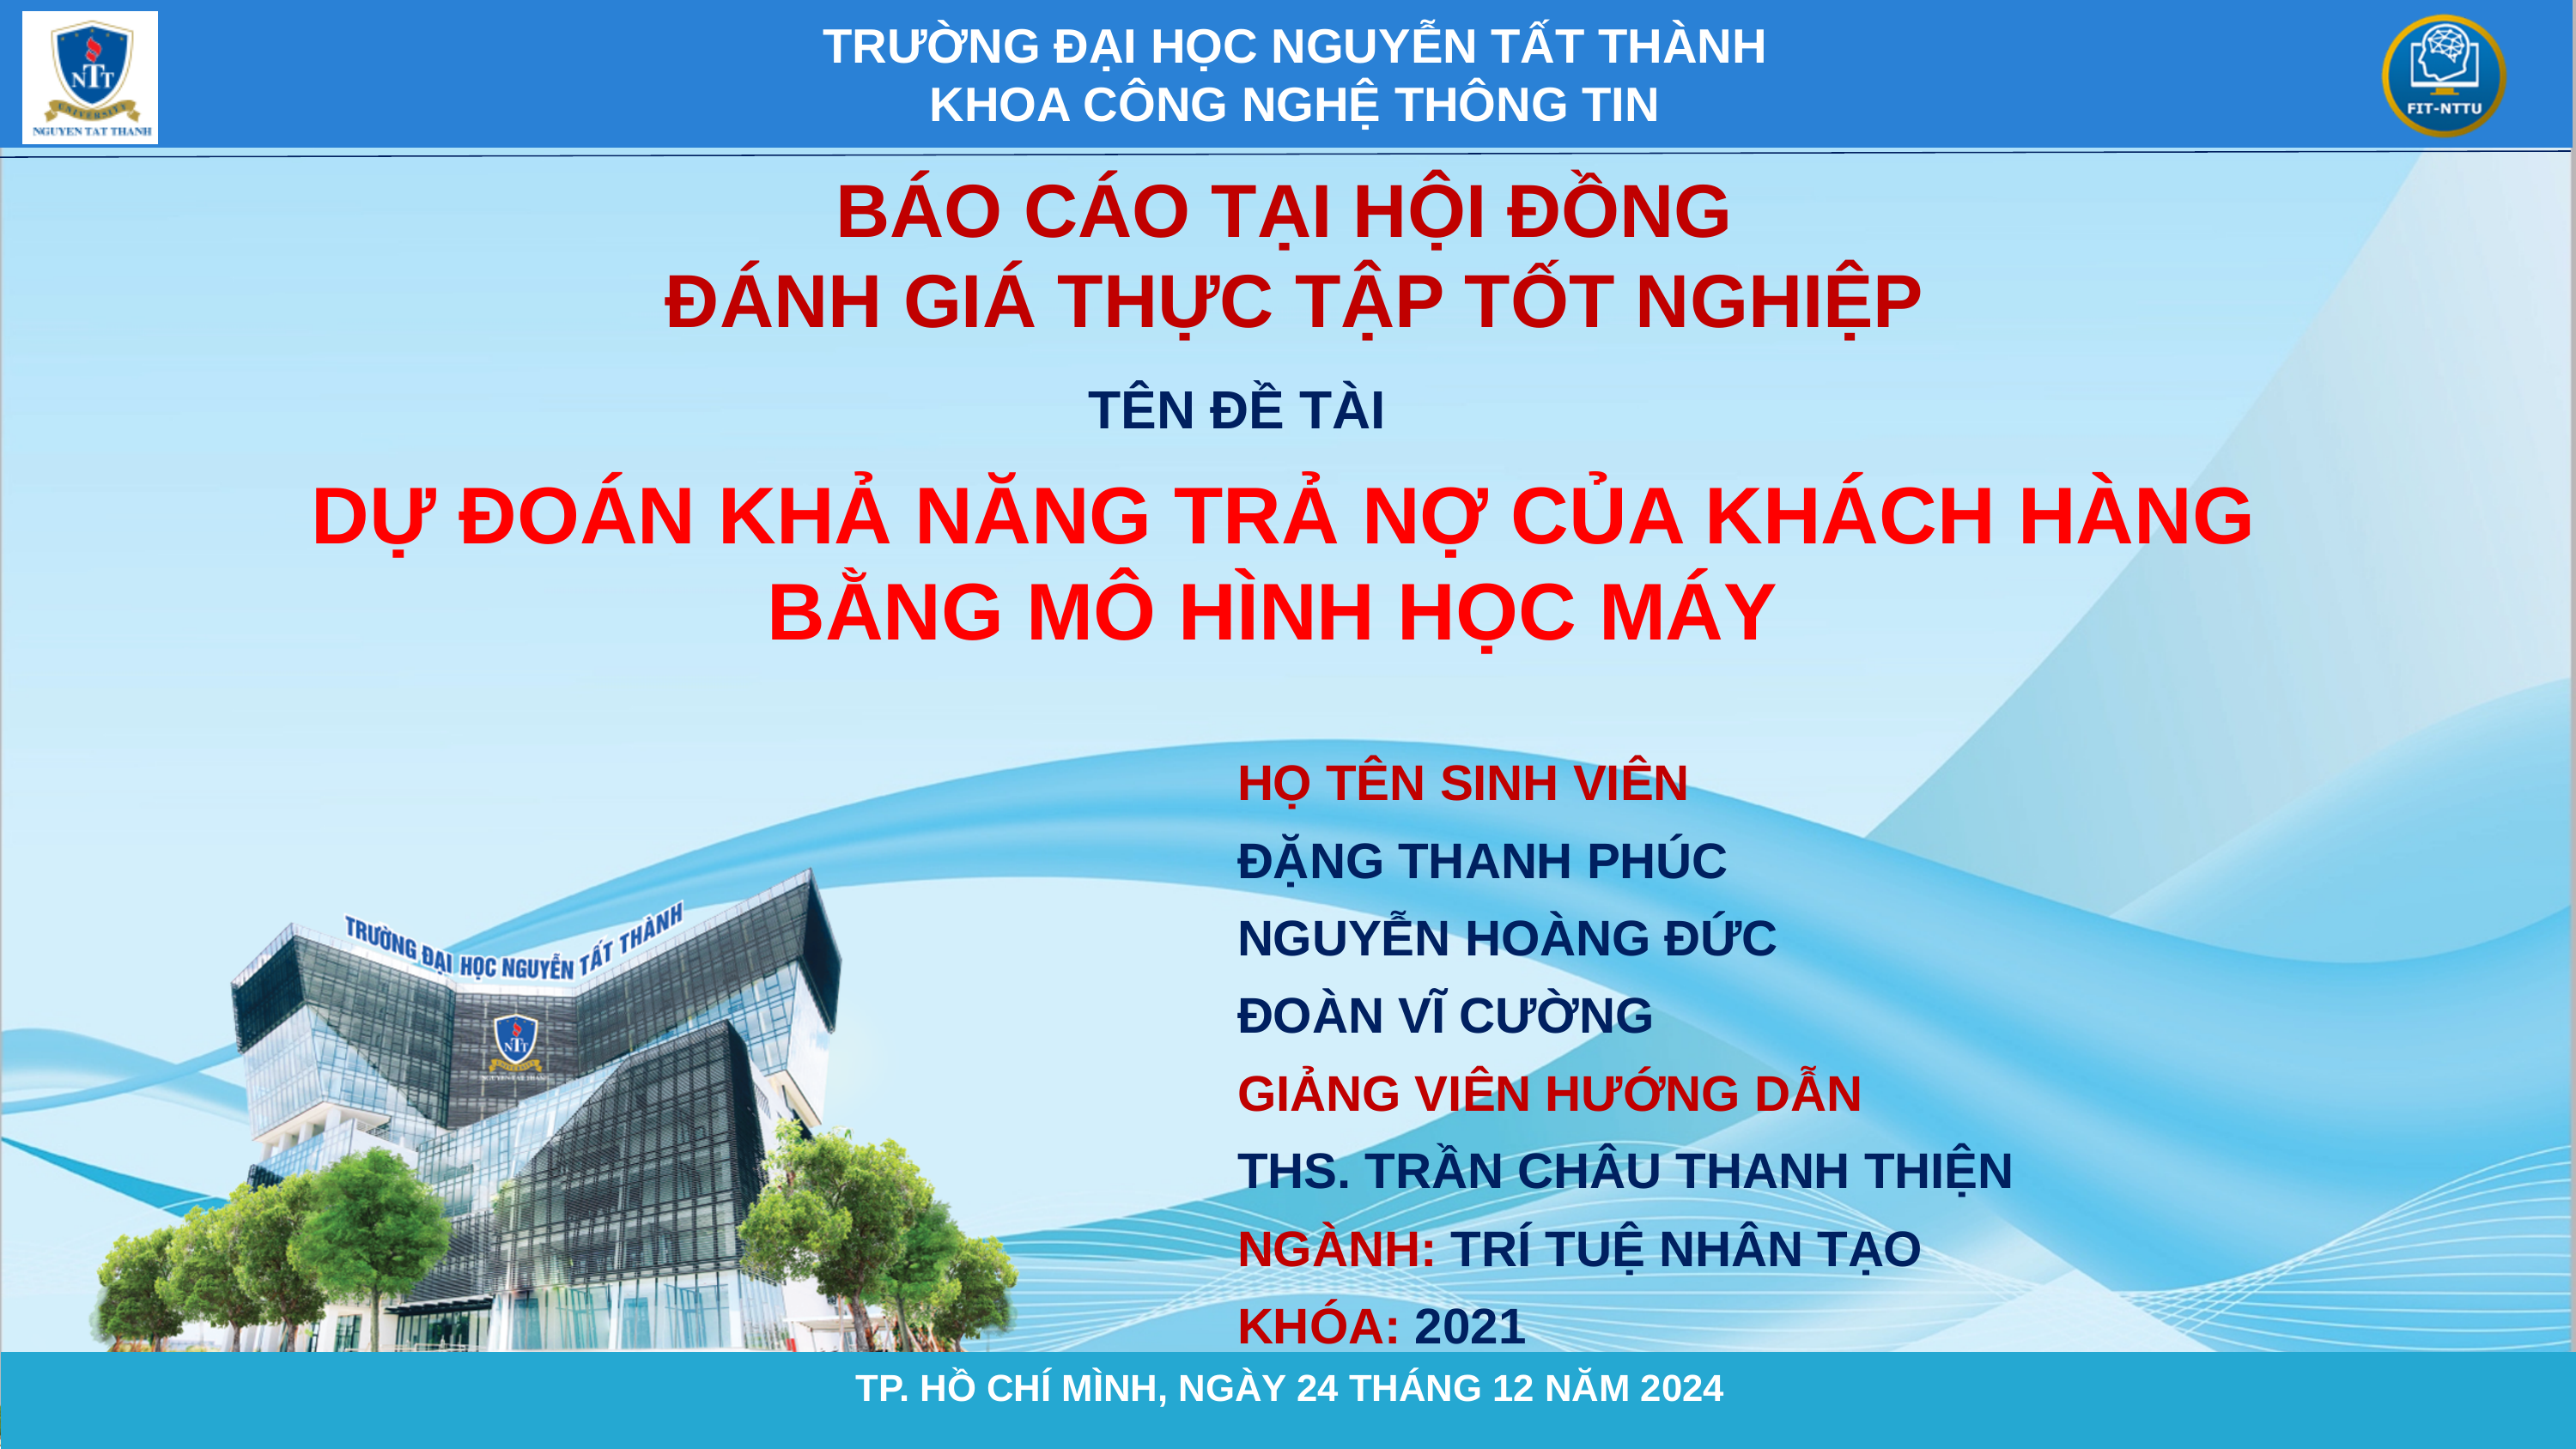

TRƯỜNG ĐẠI HỌC NGUYỄN TẤT THÀNH
KHOA CÔNG NGHỆ THÔNG TIN

BÁO CÁO TẠI HỘI ĐỒNG
ĐÁNH GIÁ THỰC TẬP TỐT NGHIỆP

TÊN ĐỀ TÀI
 DỰ ĐOÁN KHẢ NĂNG TRẢ NỢ CỦA KHÁCH HÀNG BẰNG MÔ HÌNH HỌC MÁY
HỌ TÊN SINH VIÊN
ĐẶNG THANH PHÚC
NGUYỄN HOÀNG ĐỨC
ĐOÀN VĨ CƯỜNG
GIẢNG VIÊN HƯỚNG DẪN
THS. TRẦN CHÂU THANH THIỆN
NGÀNH: TRÍ TUỆ NHÂN TẠO
KHÓA: 2021

TP. HỒ CHÍ MÌNH, NGÀY 24 THÁNG 12 NĂM 2024